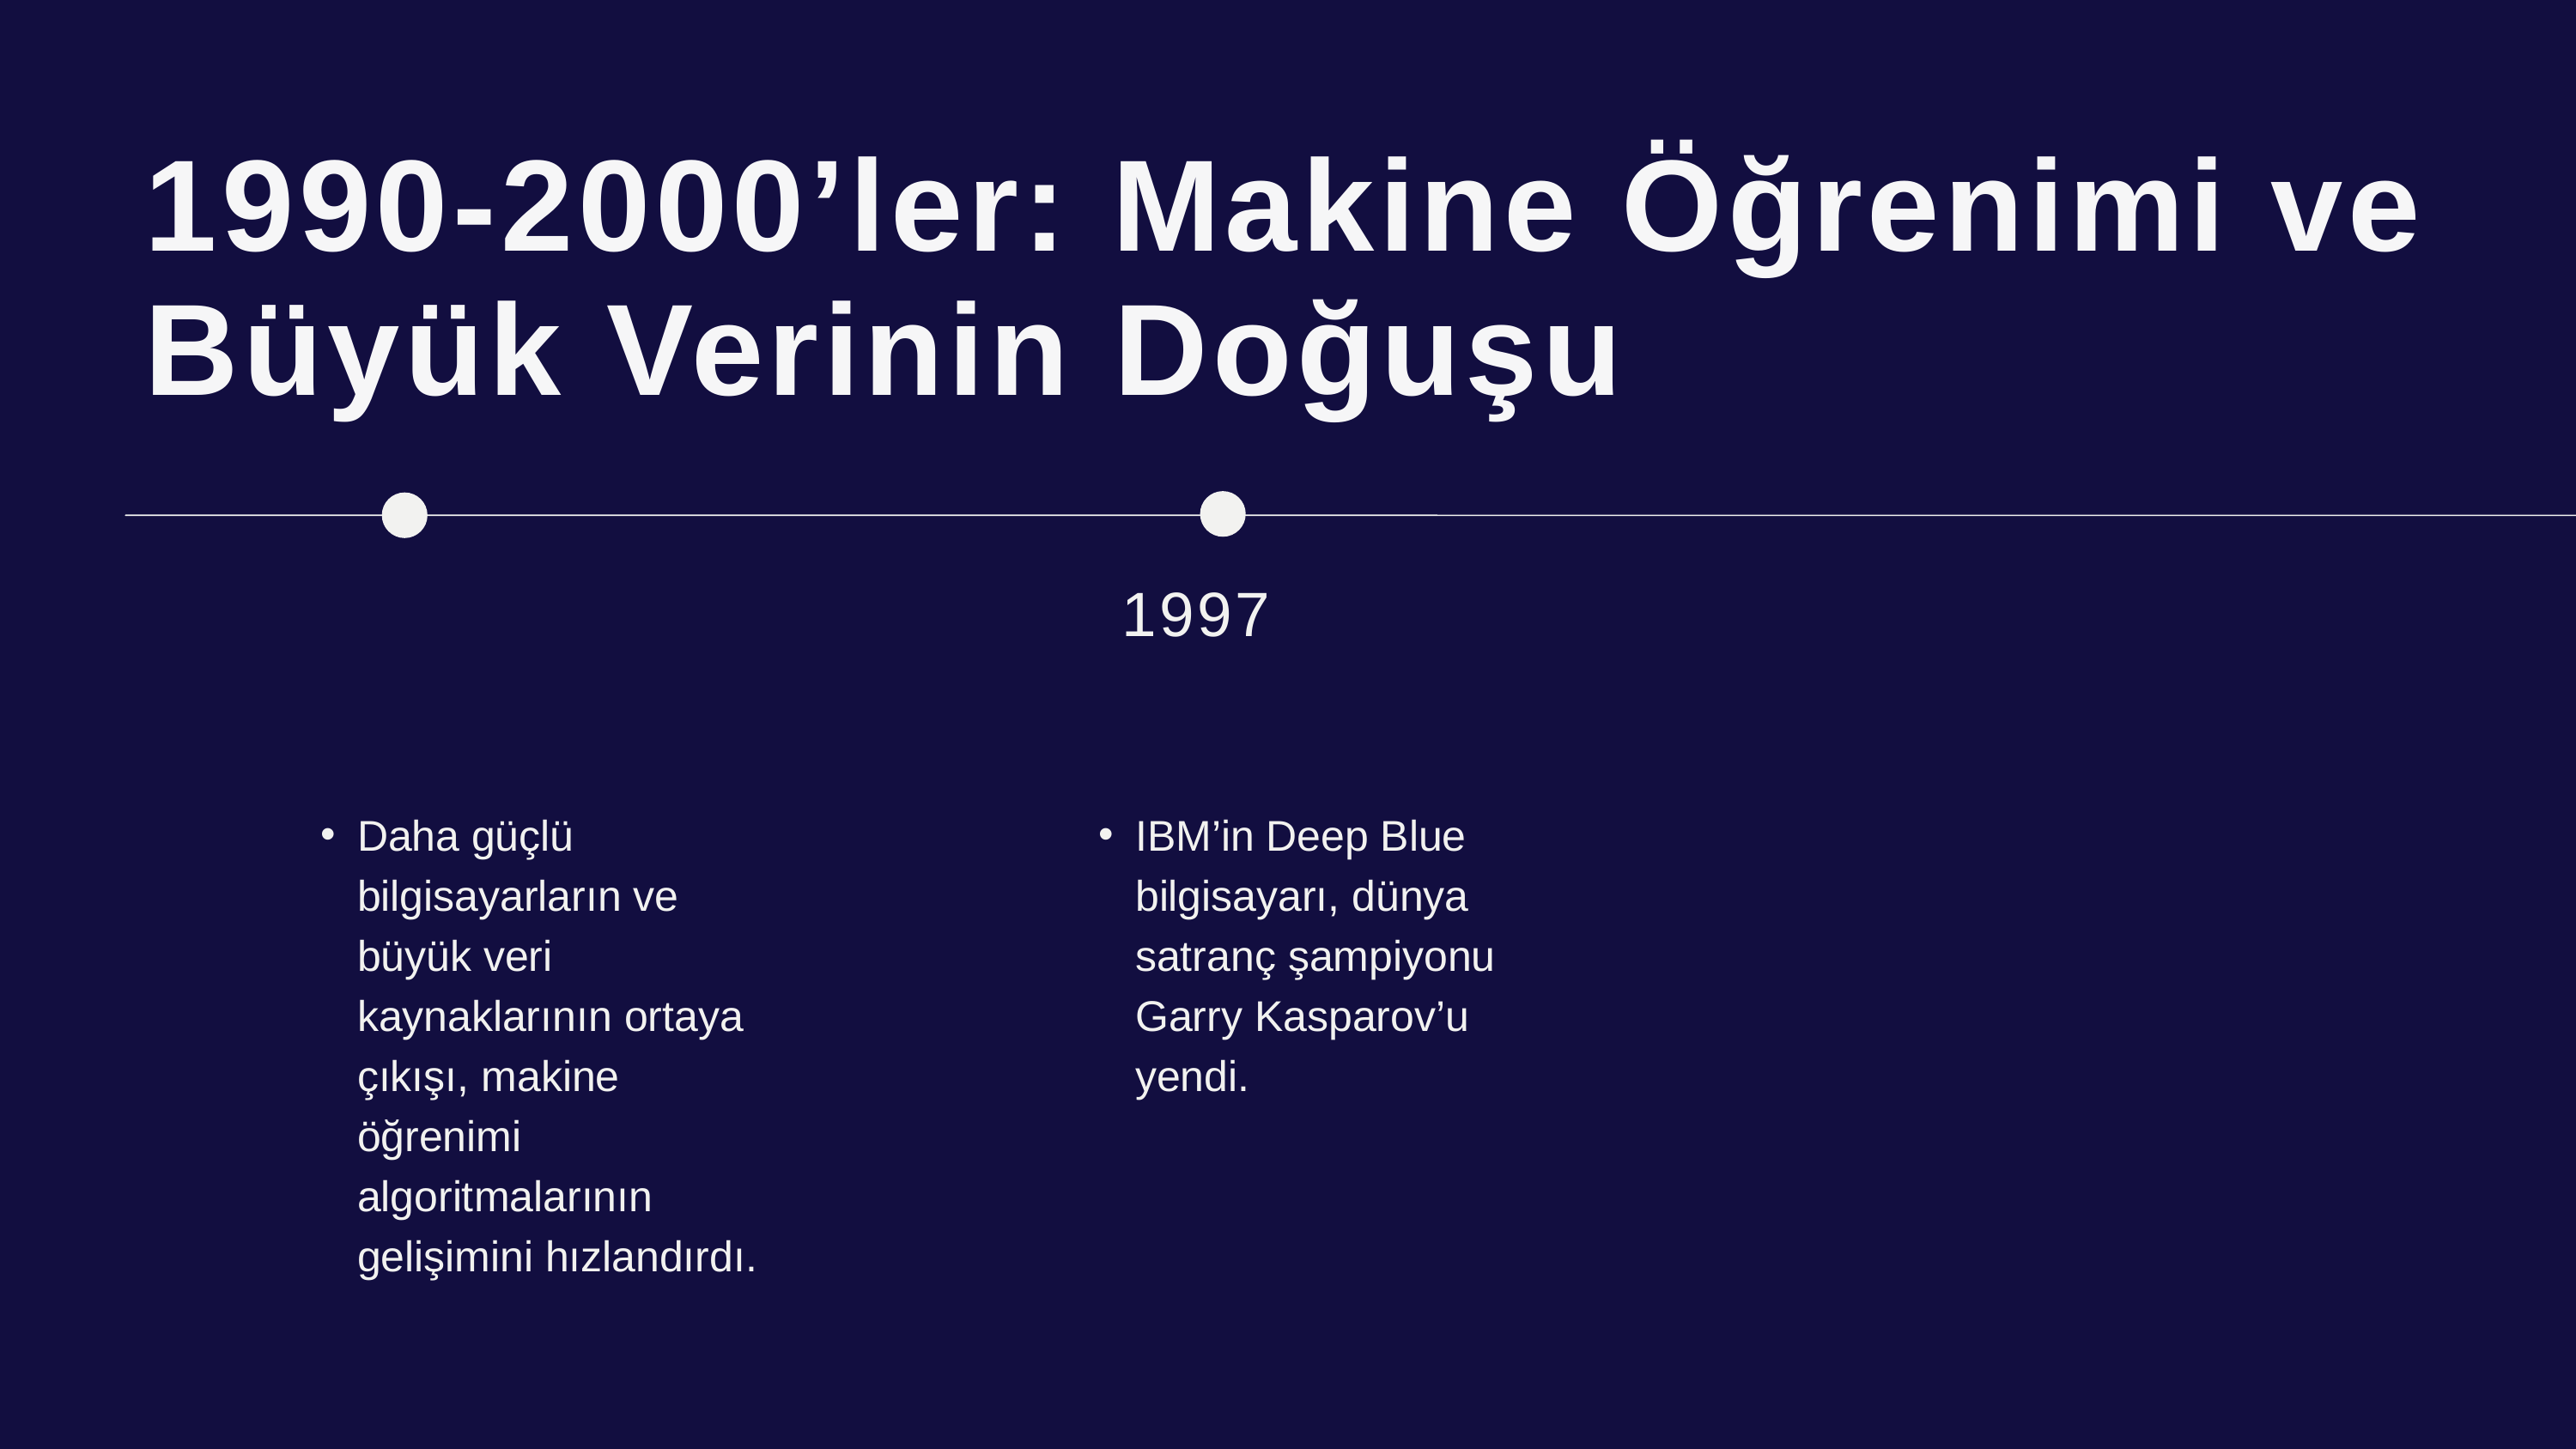

1990-2000’ler: Makine Öğrenimi ve Büyük Verinin Doğuşu

1997
Daha güçlü bilgisayarların ve büyük veri kaynaklarının ortaya çıkışı, makine öğrenimi algoritmalarının gelişimini hızlandırdı.

IBM’in Deep Blue bilgisayarı, dünya satranç şampiyonu Garry Kasparov’u yendi.